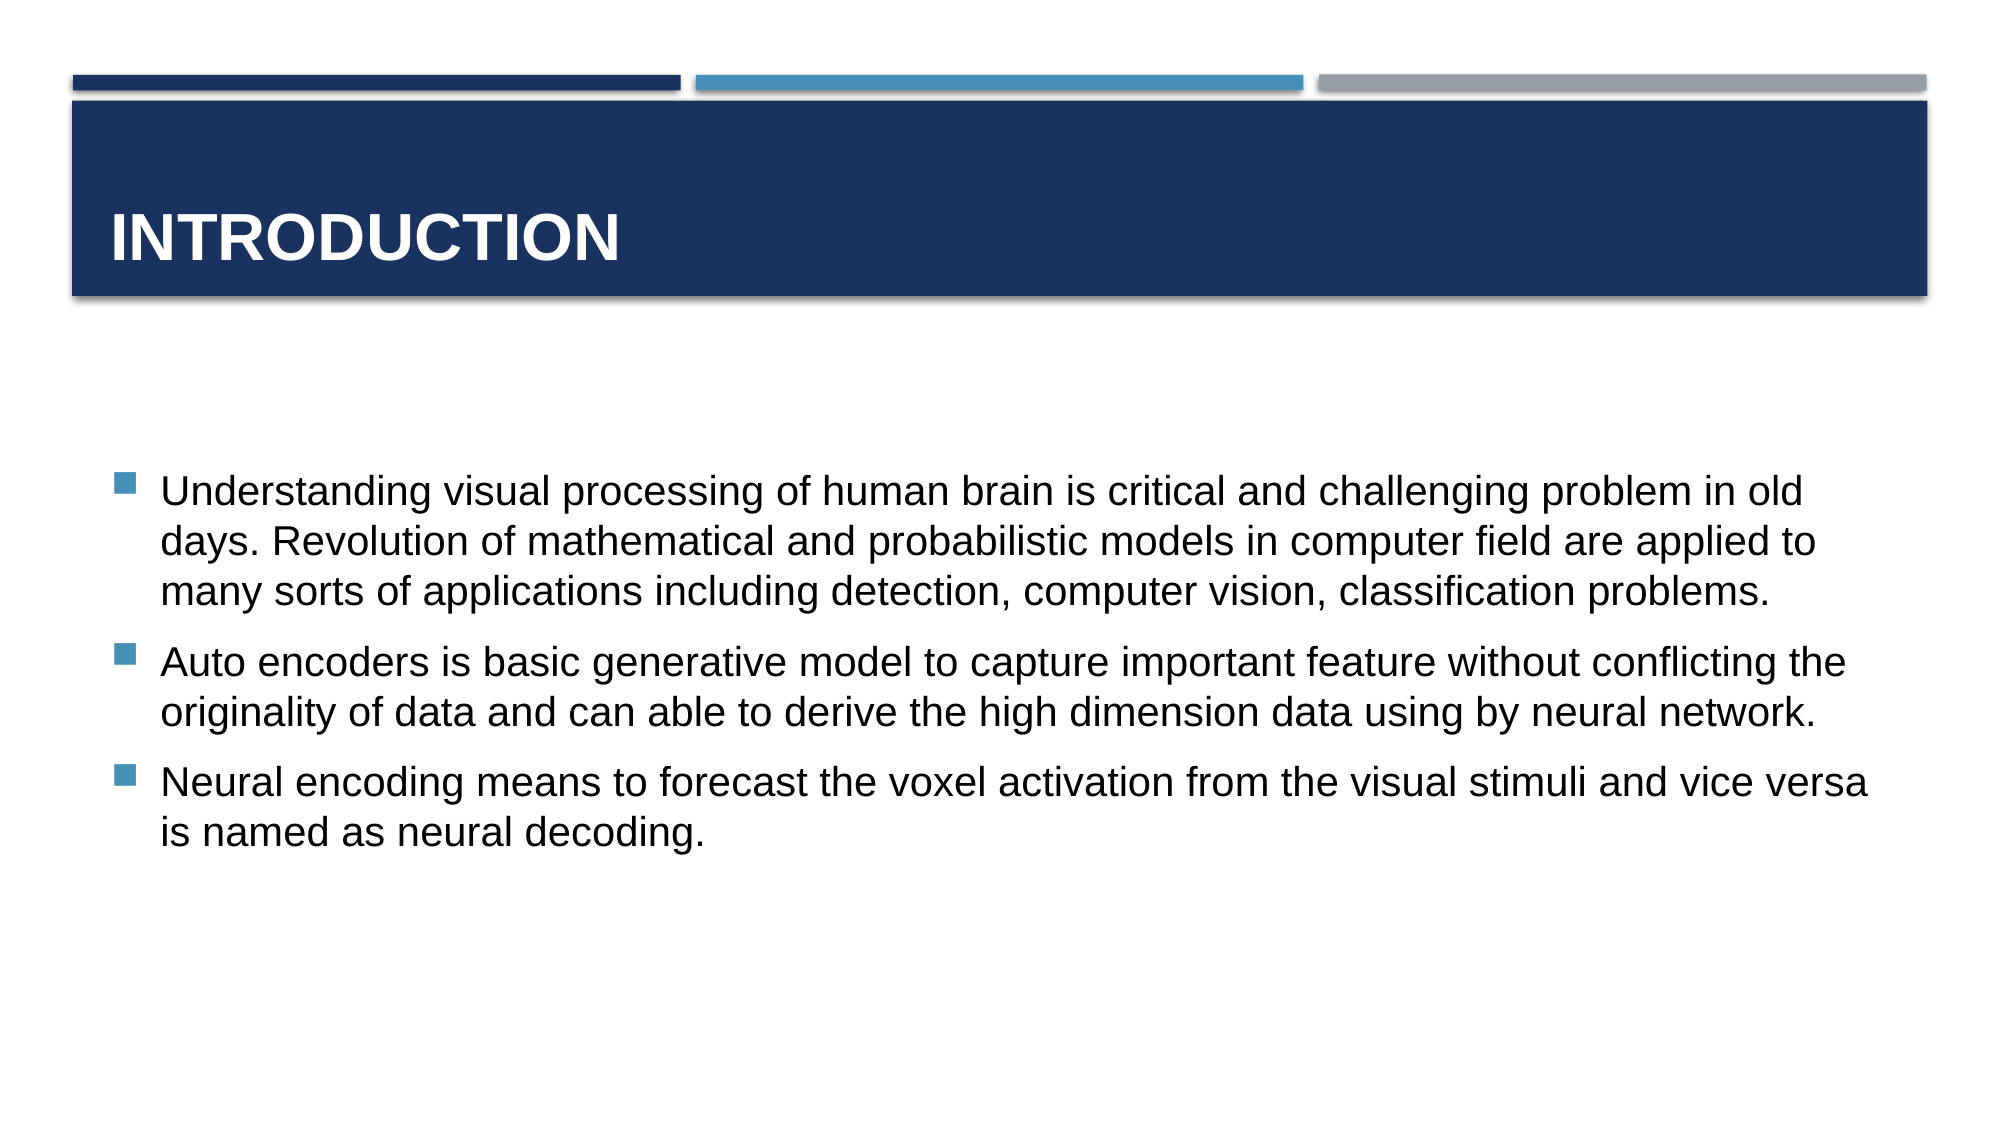

# introduction
Understanding visual processing of human brain is critical and challenging problem in old days. Revolution of mathematical and probabilistic models in computer field are applied to many sorts of applications including detection, computer vision, classification problems.
Auto encoders is basic generative model to capture important feature without conflicting the originality of data and can able to derive the high dimension data using by neural network.
Neural encoding means to forecast the voxel activation from the visual stimuli and vice versa is named as neural decoding.